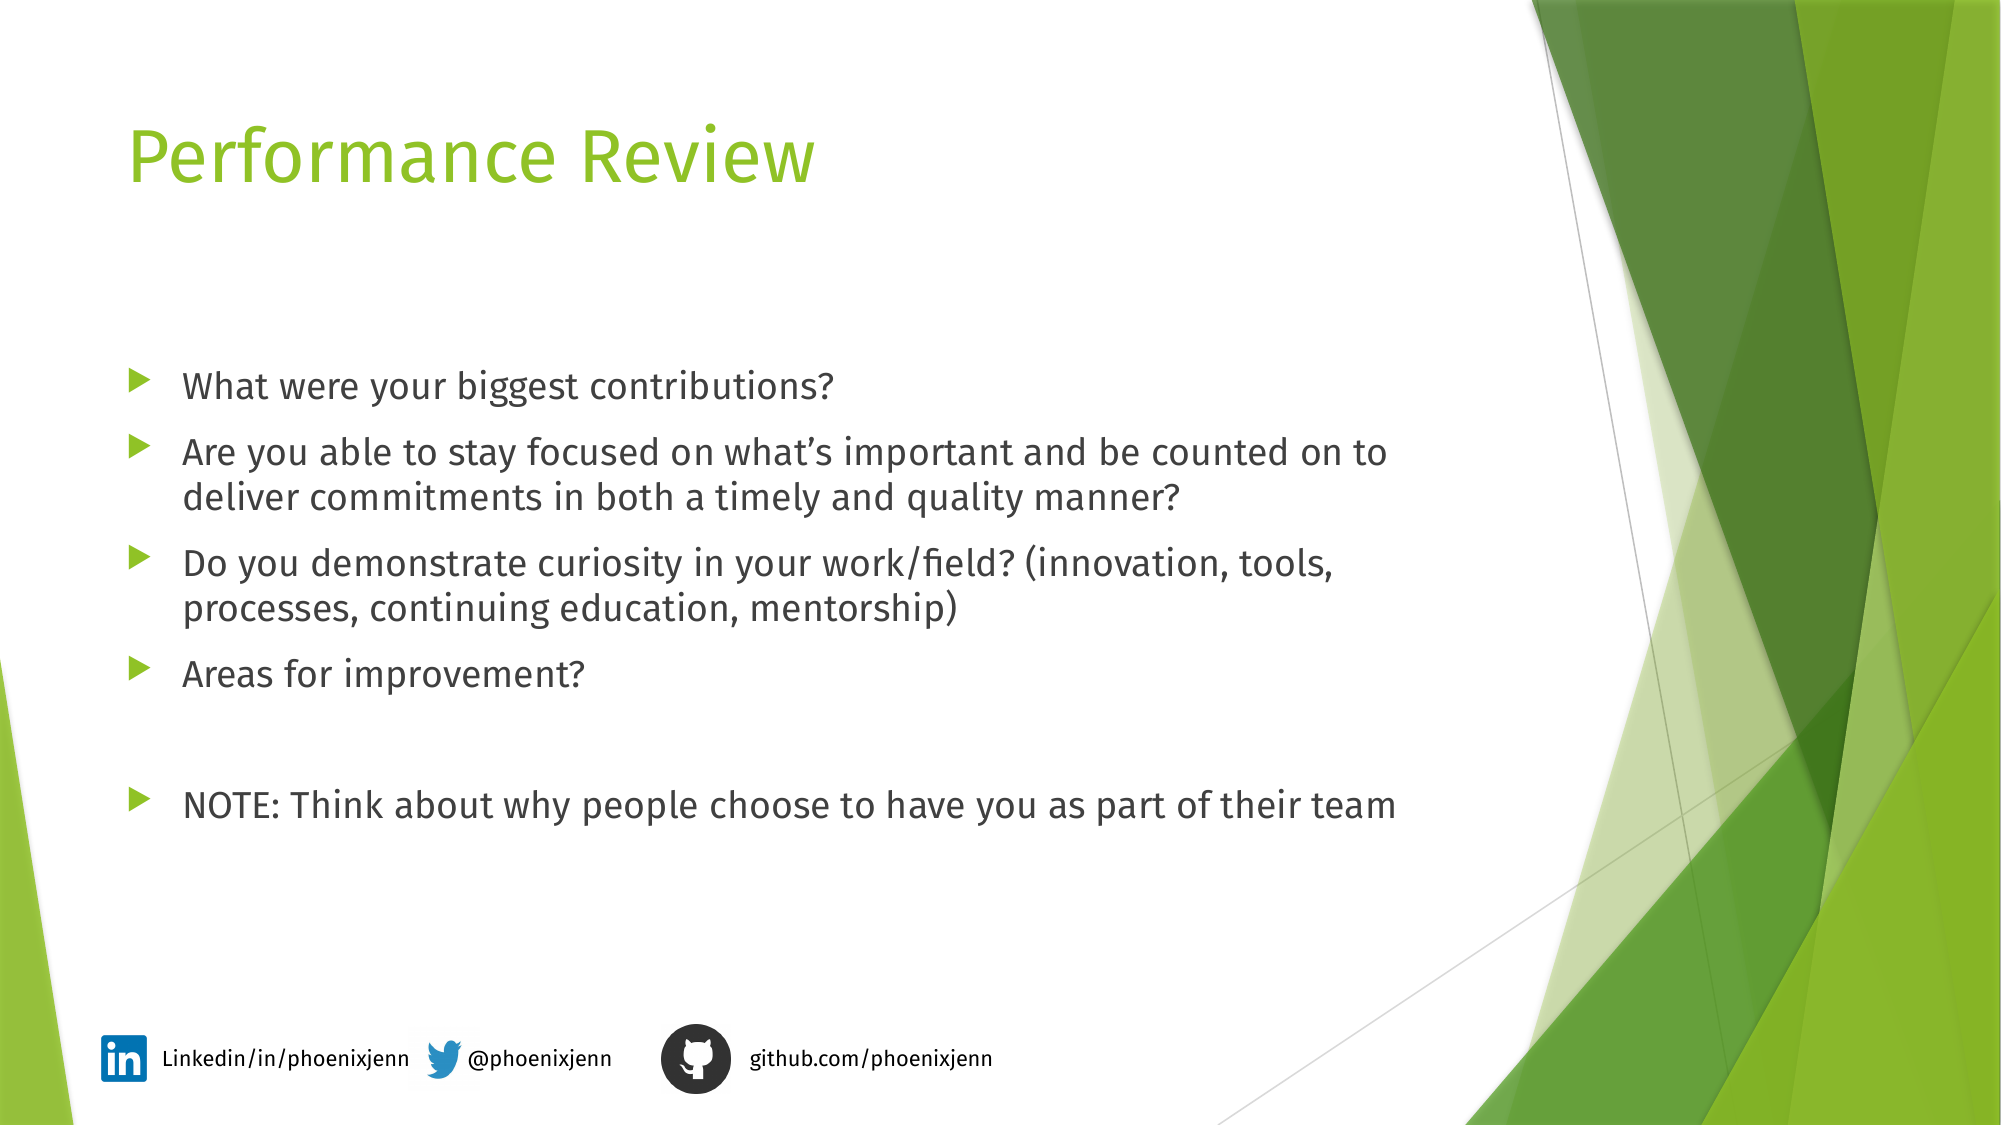

# Performance Review
What were your biggest contributions?
Are you able to stay focused on what’s important and be counted on to deliver commitments in both a timely and quality manner?
Do you demonstrate curiosity in your work/field? (innovation, tools, processes, continuing education, mentorship)
Areas for improvement?

NOTE: Think about why people choose to have you as part of their team